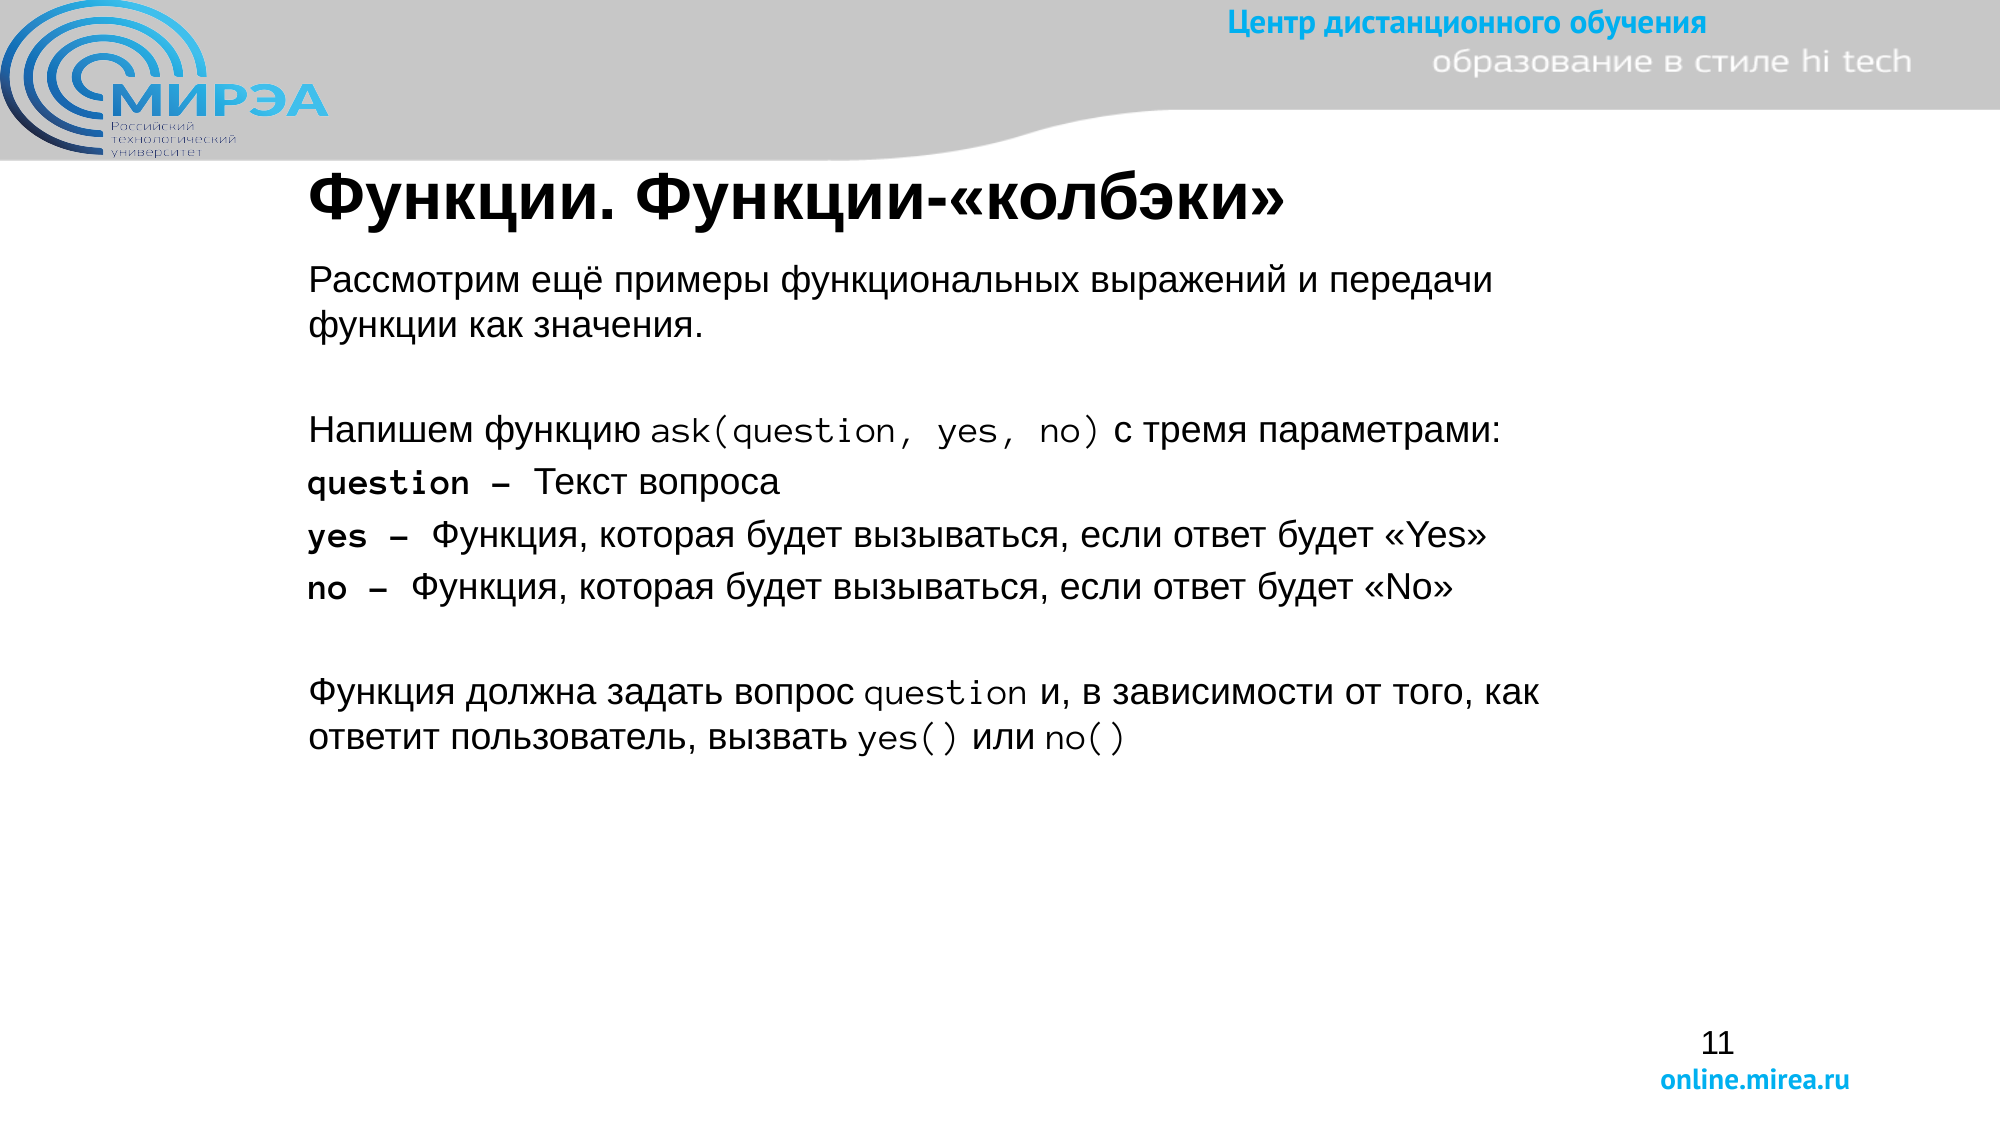

Функции. Функции-«колбэки»

Рассмотрим ещё примеры функциональных выражений и передачи функции как значения.

Напишем функцию ask(question, yes, no) с тремя параметрами:
question - Текст вопроса
yes - Функция, которая будет вызываться, если ответ будет «Yes»
no - Функция, которая будет вызываться, если ответ будет «No»

Функция должна задать вопрос question и, в зависимости от того, как ответит пользователь, вызвать yes() или no()

11